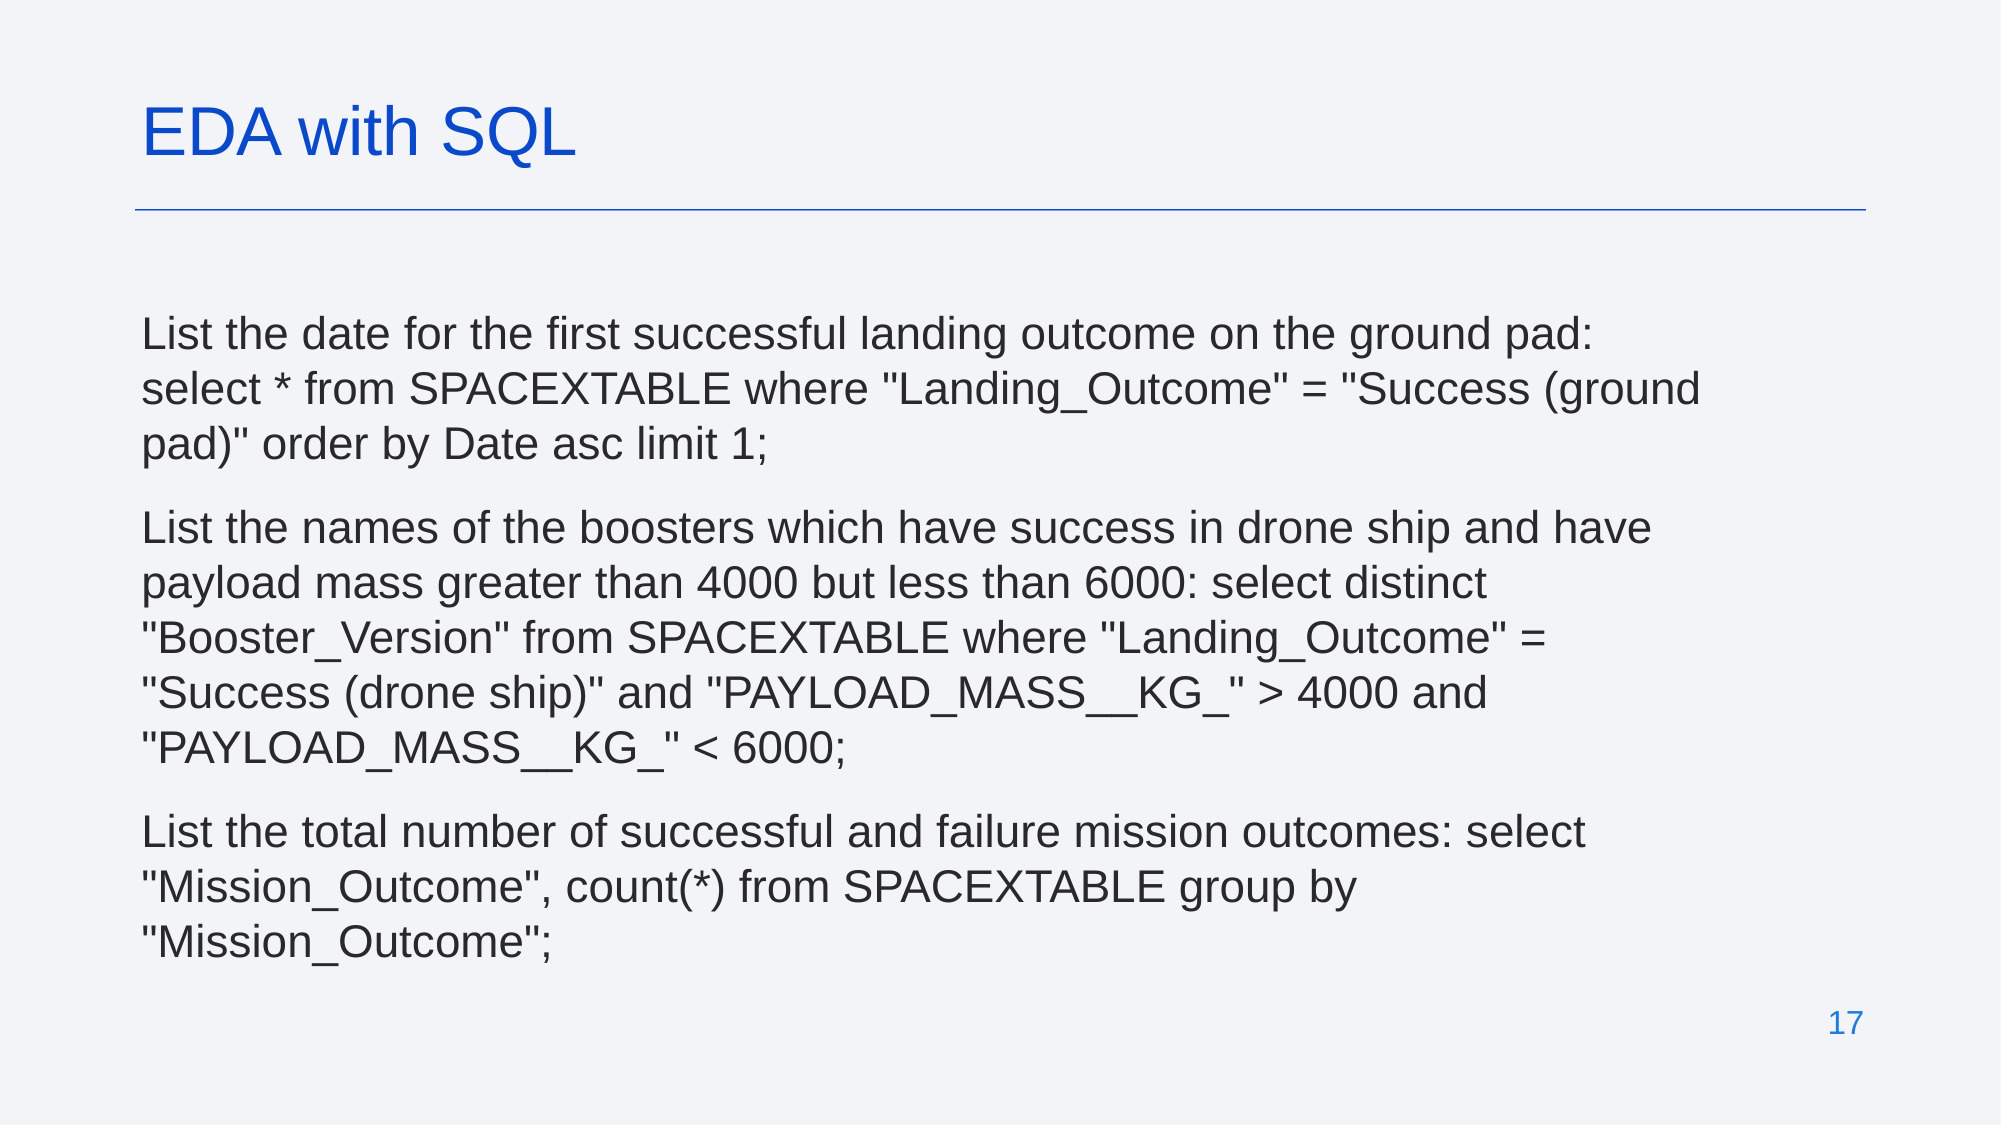

EDA with SQL
List the date for the first successful landing outcome on the ground pad: select * from SPACEXTABLE where "Landing_Outcome" = "Success (ground pad)" order by Date asc limit 1;
List the names of the boosters which have success in drone ship and have payload mass greater than 4000 but less than 6000: select distinct "Booster_Version" from SPACEXTABLE where "Landing_Outcome" = "Success (drone ship)" and "PAYLOAD_MASS__KG_" > 4000 and "PAYLOAD_MASS__KG_" < 6000;
List the total number of successful and failure mission outcomes: select "Mission_Outcome", count(*) from SPACEXTABLE group by "Mission_Outcome";

17